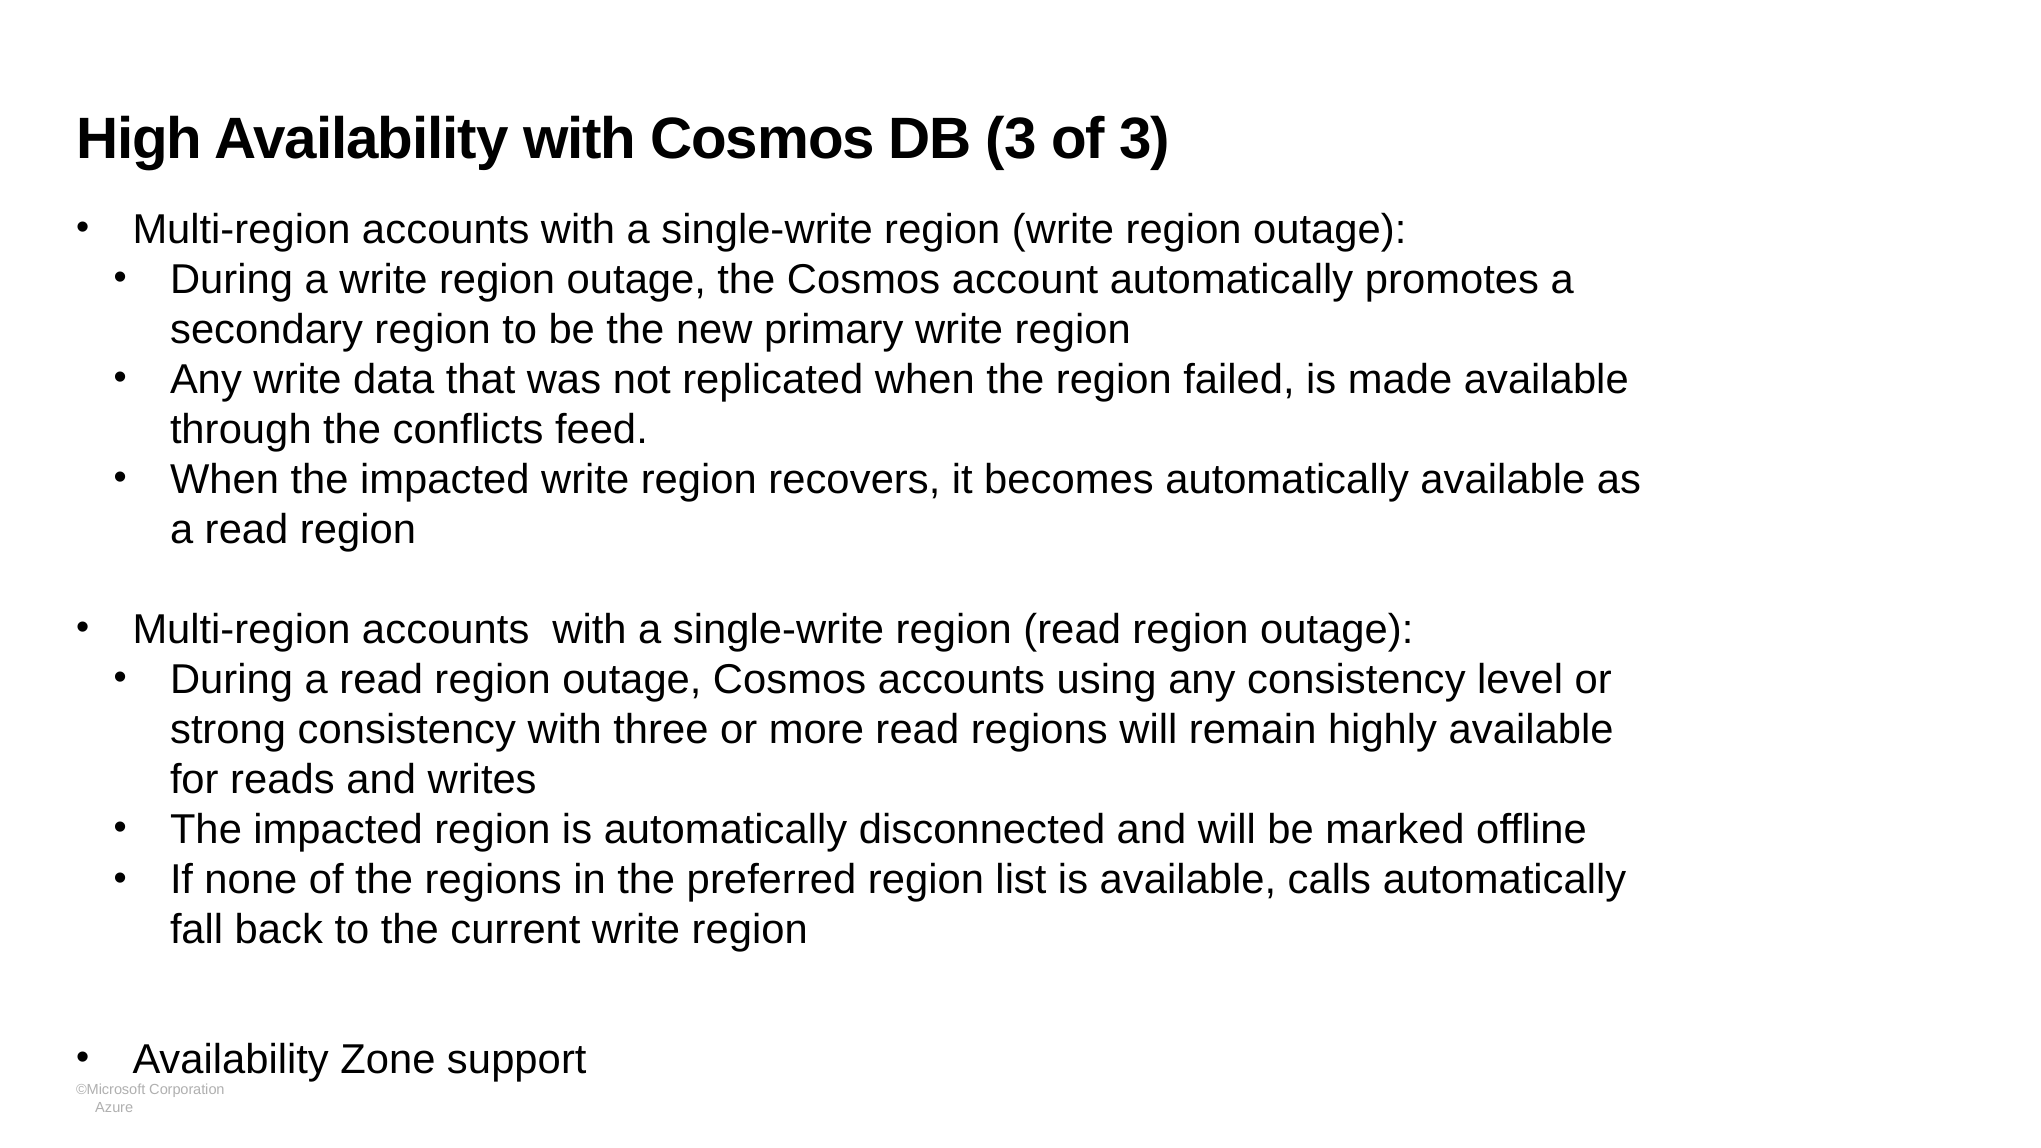

# High Availability with Cosmos DB (3 of 3)
Multi-region accounts with a single-write region (write region outage):
During a write region outage, the Cosmos account automatically promotes a secondary region to be the new primary write region
Any write data that was not replicated when the region failed, is made available through the conflicts feed.
When the impacted write region recovers, it becomes automatically available as a read region

Multi-region accounts  with a single-write region (read region outage):
During a read region outage, Cosmos accounts using any consistency level or strong consistency with three or more read regions will remain highly available for reads and writes
The impacted region is automatically disconnected and will be marked offline
If none of the regions in the preferred region list is available, calls automatically fall back to the current write region

Availability Zone support